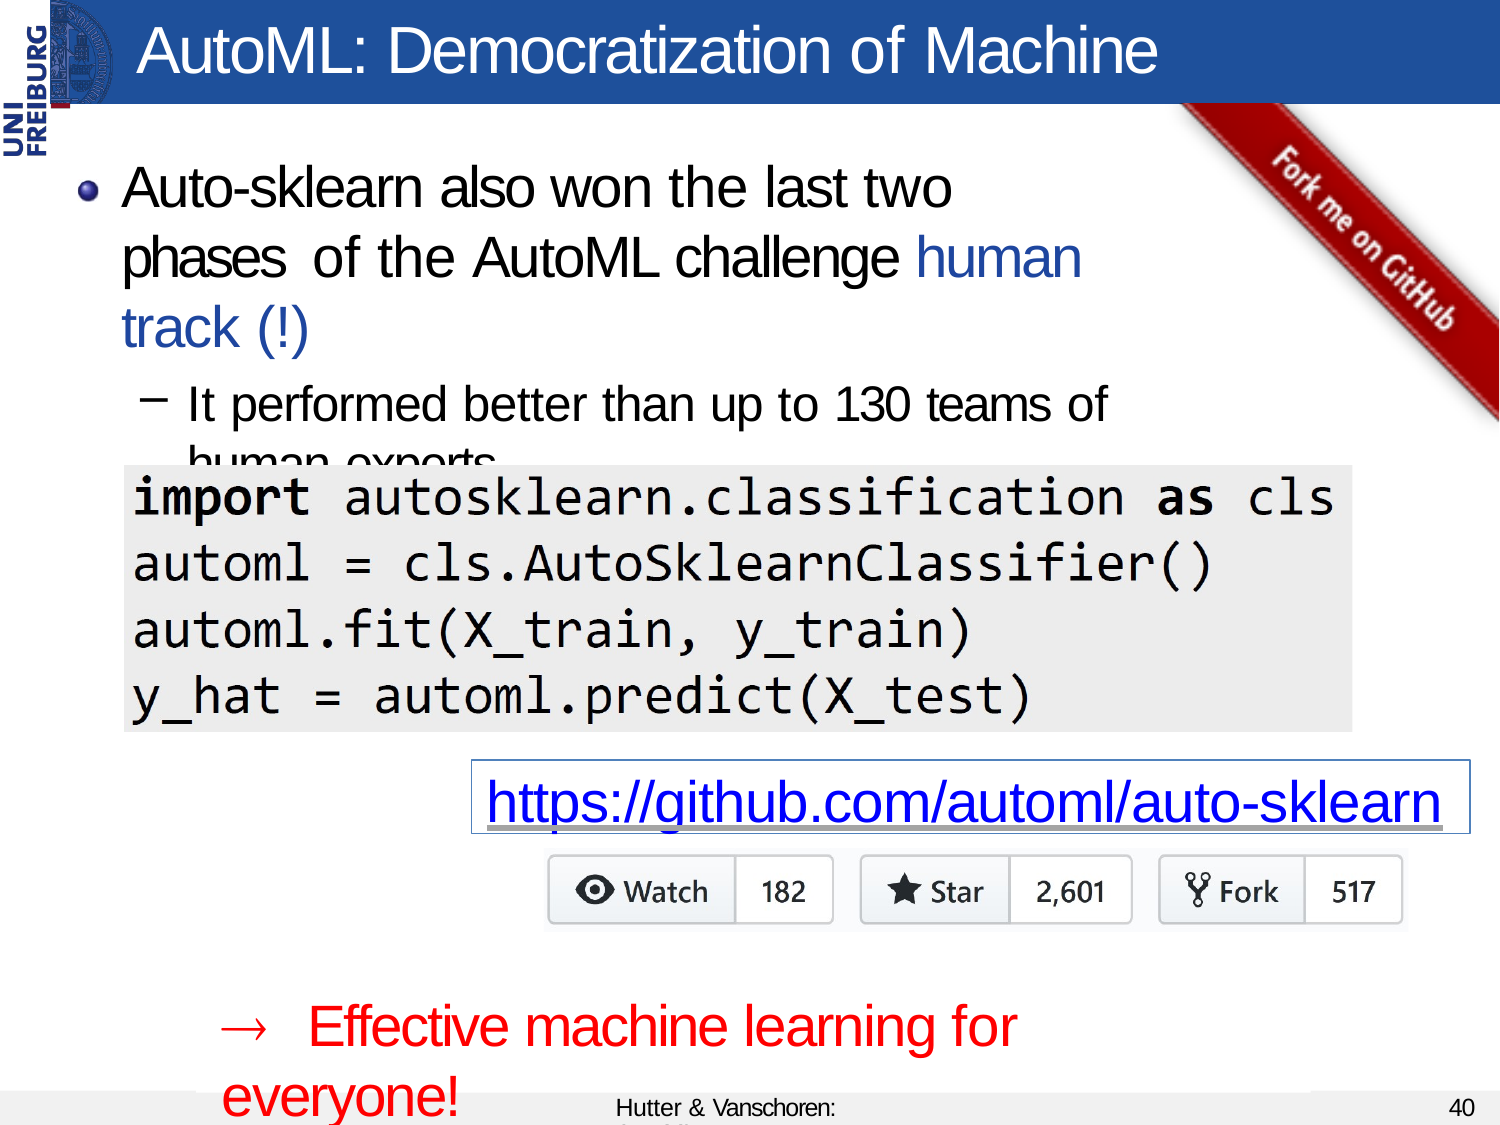

# AutoML: Democratization of Machine Learning

Auto-sklearn also won the last two phases  of the AutoML challenge human track (!)
It performed better than up to 130 teams of human experts
It is open-source (BSD) and trivial to use:

https://github.com/automl/auto-sklearn

→	Effective machine learning for everyone!

Hutter & Vanschoren: AutoML
40